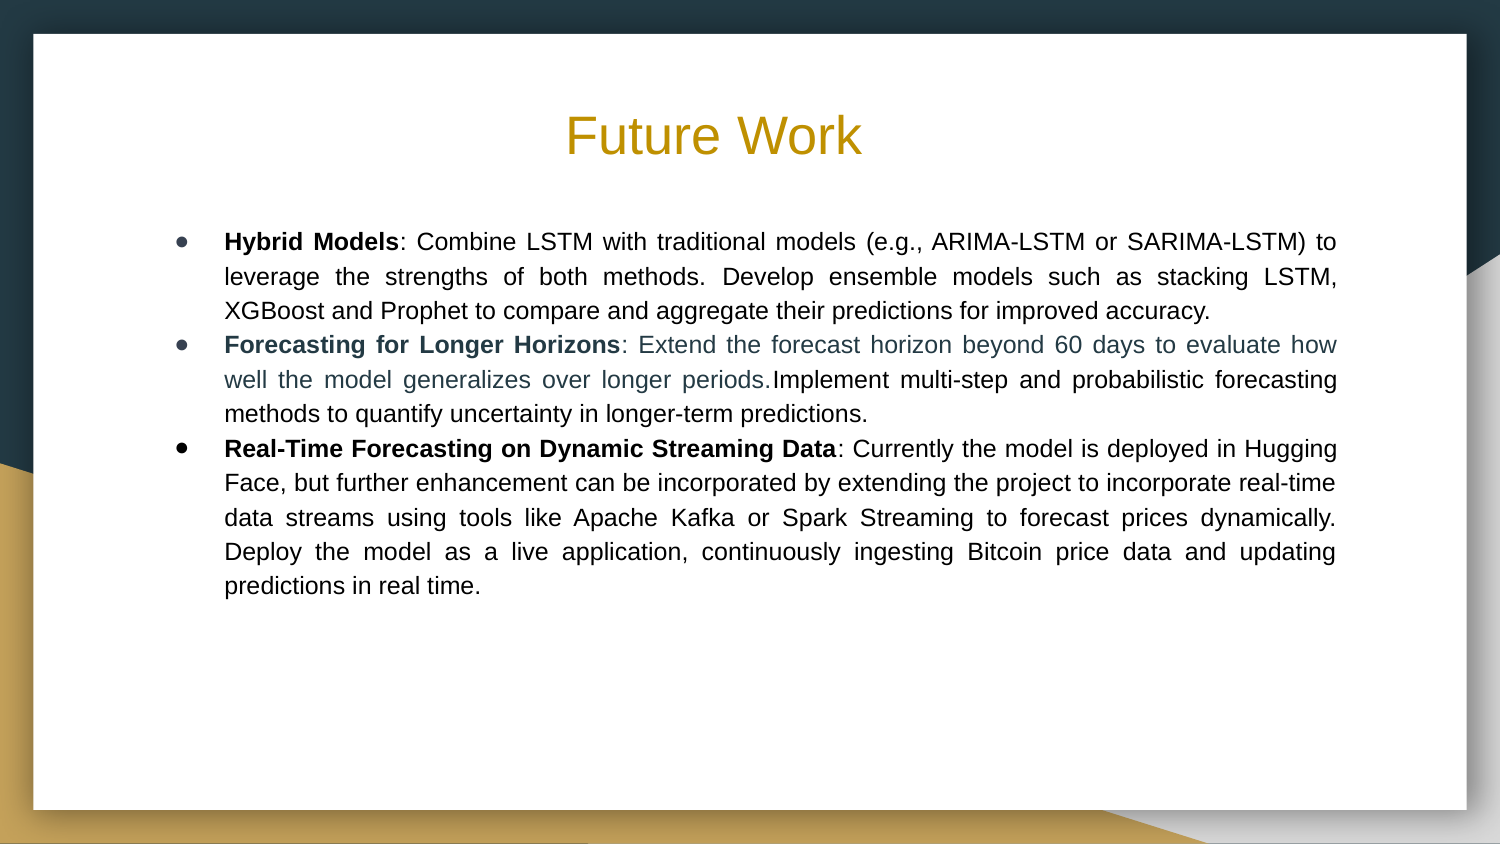

# Future Work
Hybrid Models: Combine LSTM with traditional models (e.g., ARIMA-LSTM or SARIMA-LSTM) to leverage the strengths of both methods. Develop ensemble models such as stacking LSTM, XGBoost and Prophet to compare and aggregate their predictions for improved accuracy.
Forecasting for Longer Horizons: Extend the forecast horizon beyond 60 days to evaluate how well the model generalizes over longer periods.Implement multi-step and probabilistic forecasting methods to quantify uncertainty in longer-term predictions.
Real-Time Forecasting on Dynamic Streaming Data: Currently the model is deployed in Hugging Face, but further enhancement can be incorporated by extending the project to incorporate real-time data streams using tools like Apache Kafka or Spark Streaming to forecast prices dynamically. Deploy the model as a live application, continuously ingesting Bitcoin price data and updating predictions in real time.